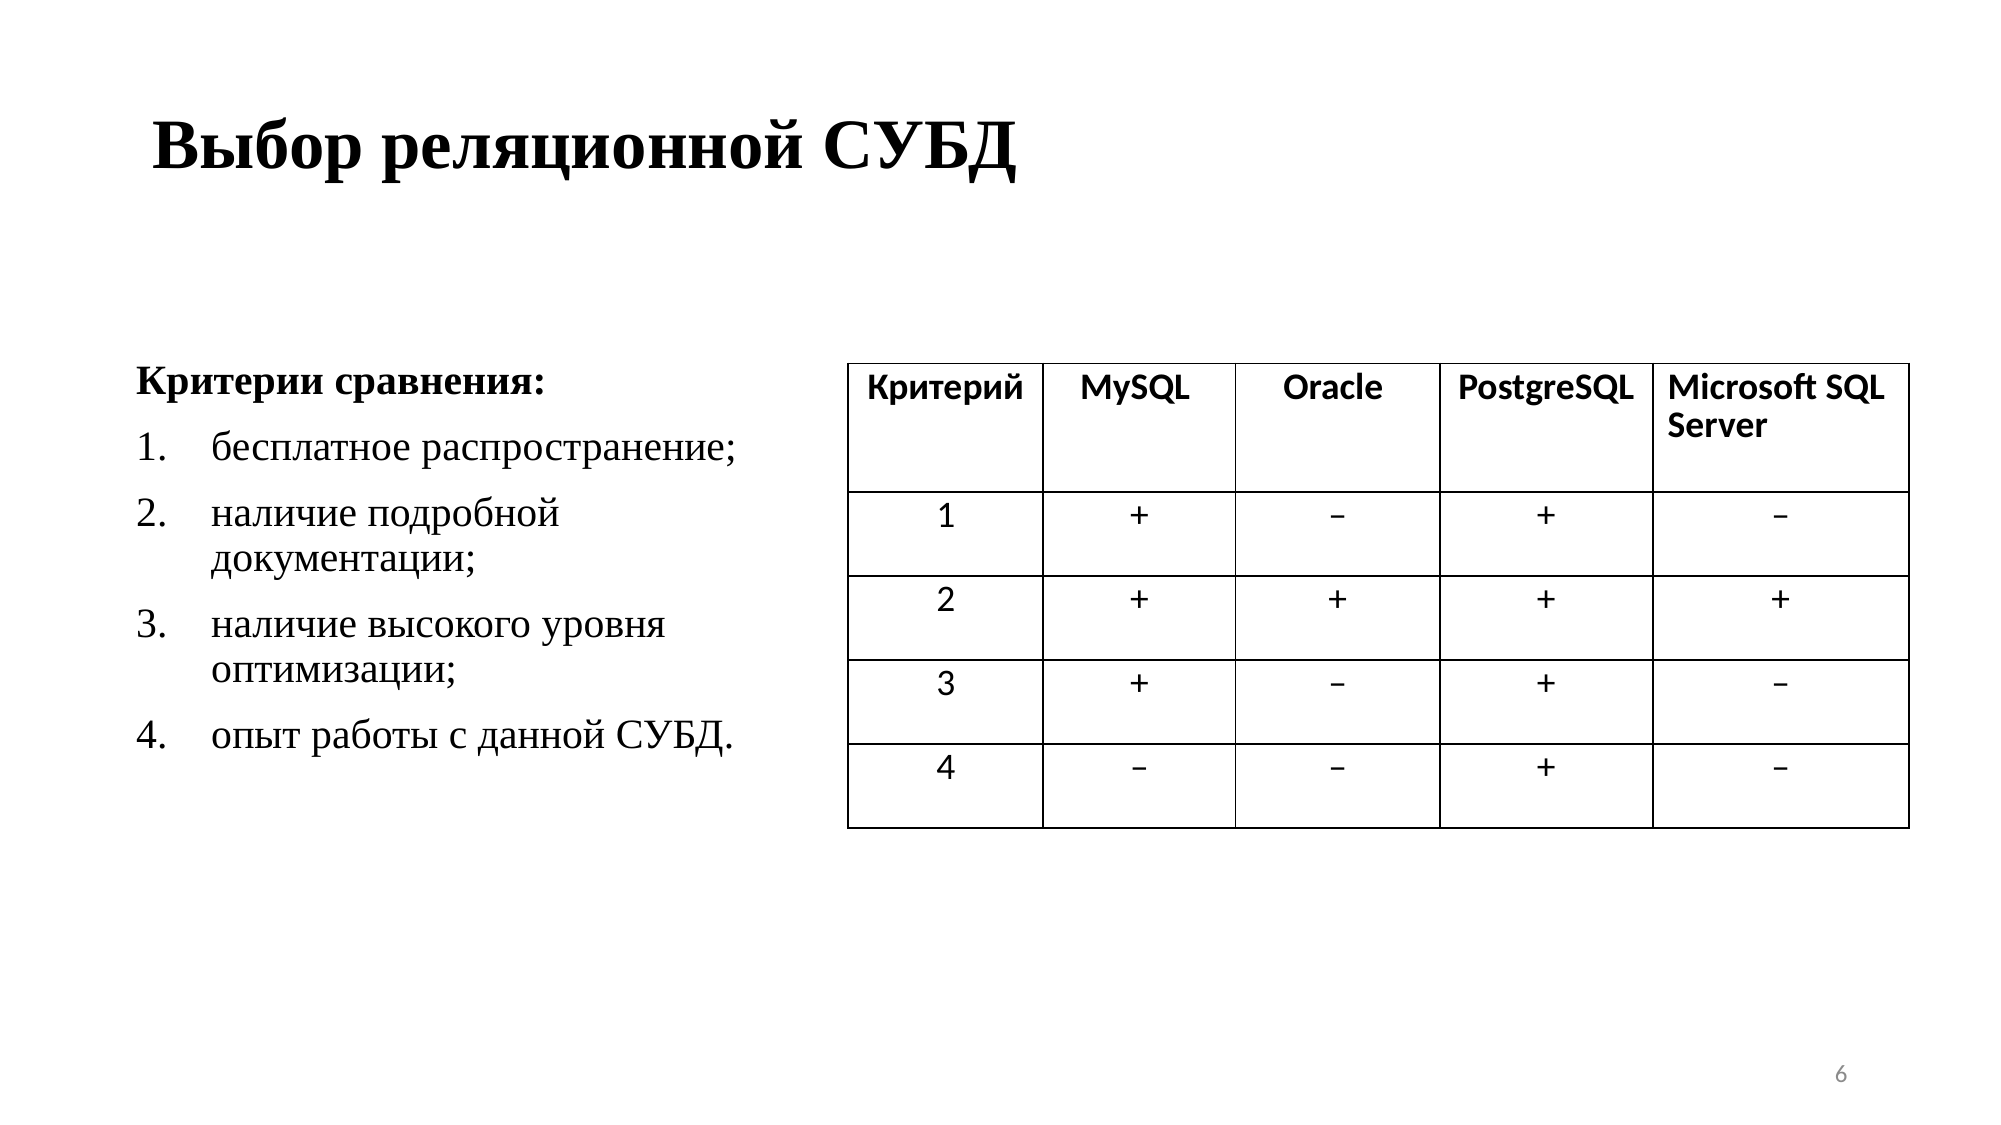

# Выбор реляционной СУБД
Критерии сравнения:
бесплатное распространение;
наличие подробной документации;
наличие высокого уровня оптимизации;
опыт работы с данной СУБД.

| Критерий | MySQL | Oracle | PostgreSQL | Microsoft SQL Server |
| --- | --- | --- | --- | --- |
| 1 | + | – | + | – |
| 2 | + | + | + | + |
| 3 | + | – | + | – |
| 4 | – | – | + | – |
6